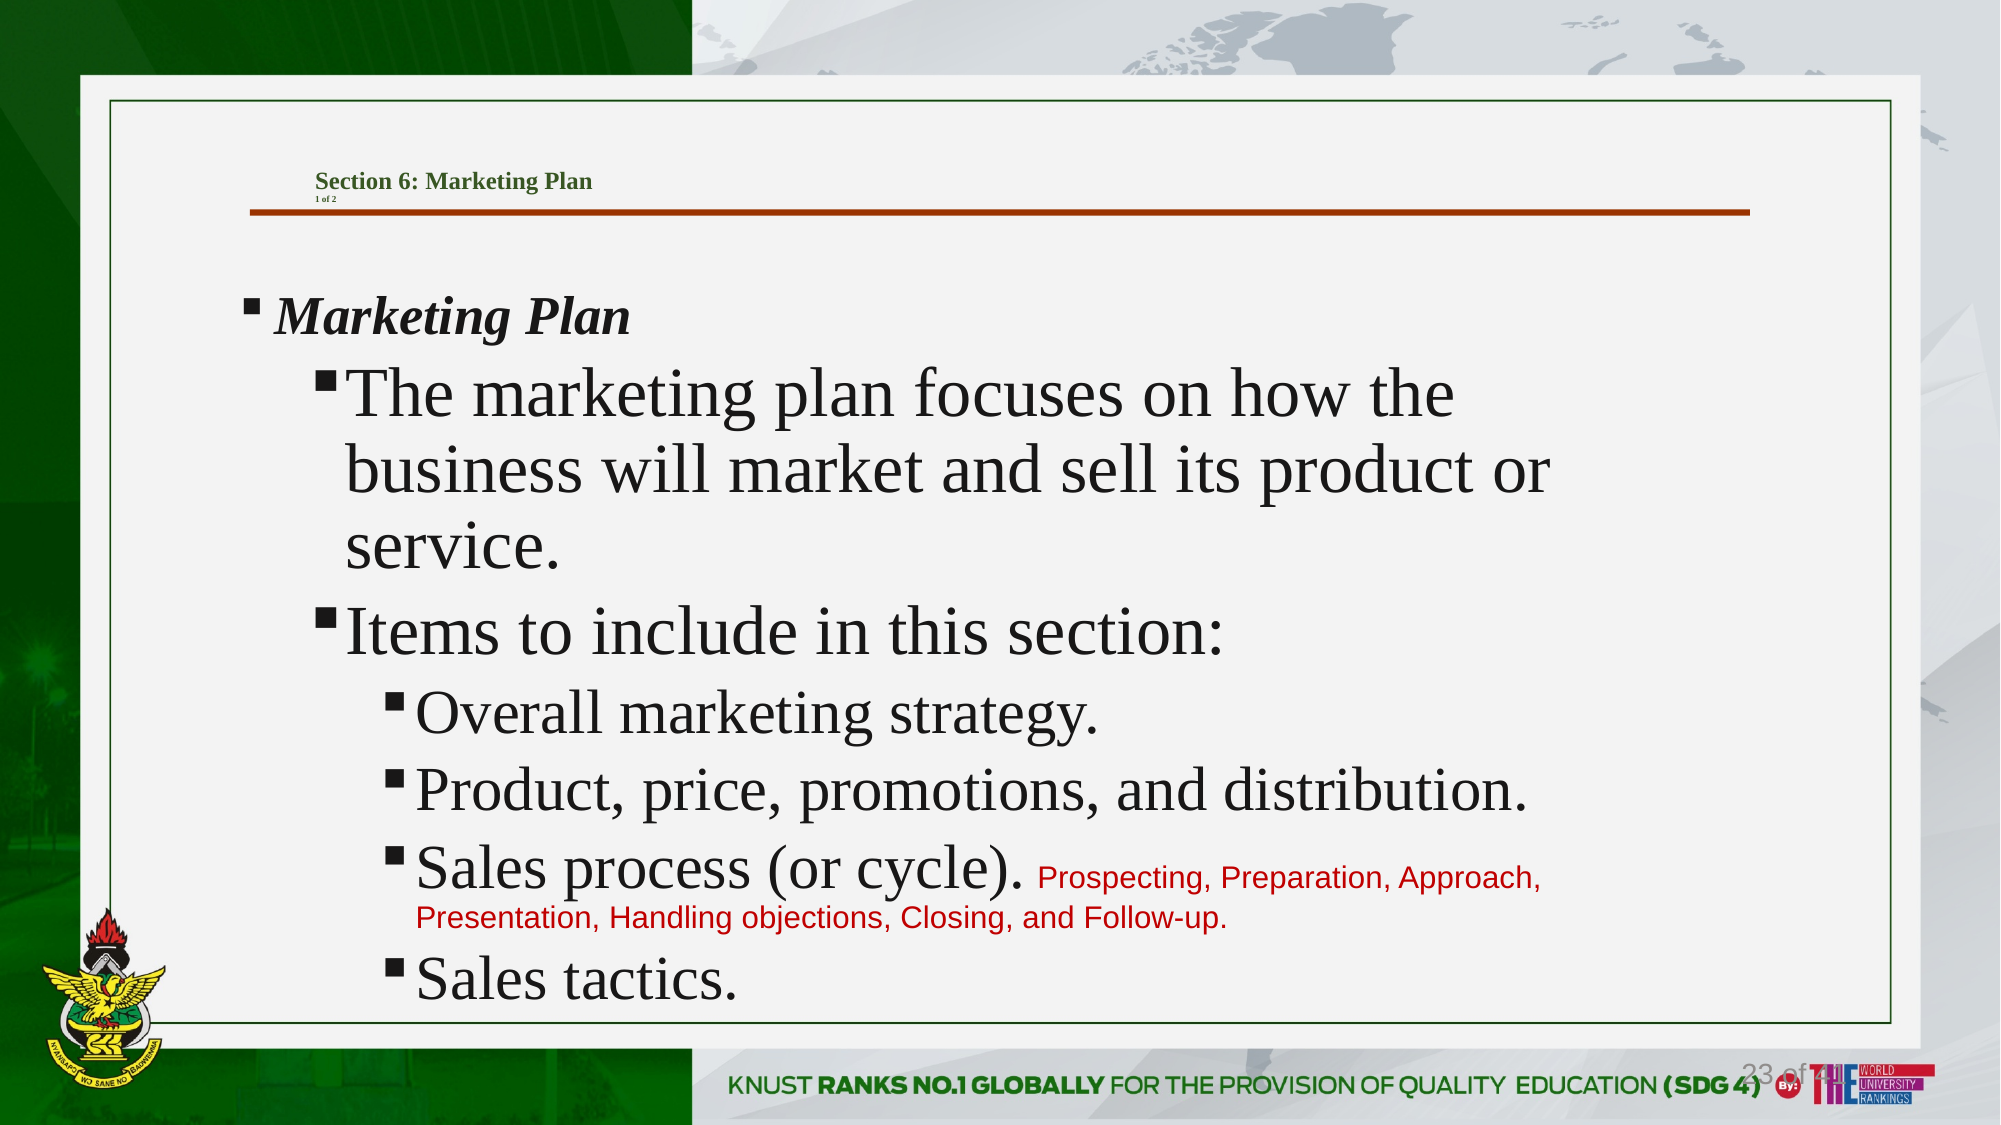

# Section 6: Marketing Plan 1 of 2

Marketing Plan
The marketing plan focuses on how the business will market and sell its product or service.
Items to include in this section:
Overall marketing strategy.
Product, price, promotions, and distribution.
Sales process (or cycle). Prospecting, Preparation, Approach, Presentation, Handling objections, Closing, and Follow-up.
Sales tactics.

23 of 41